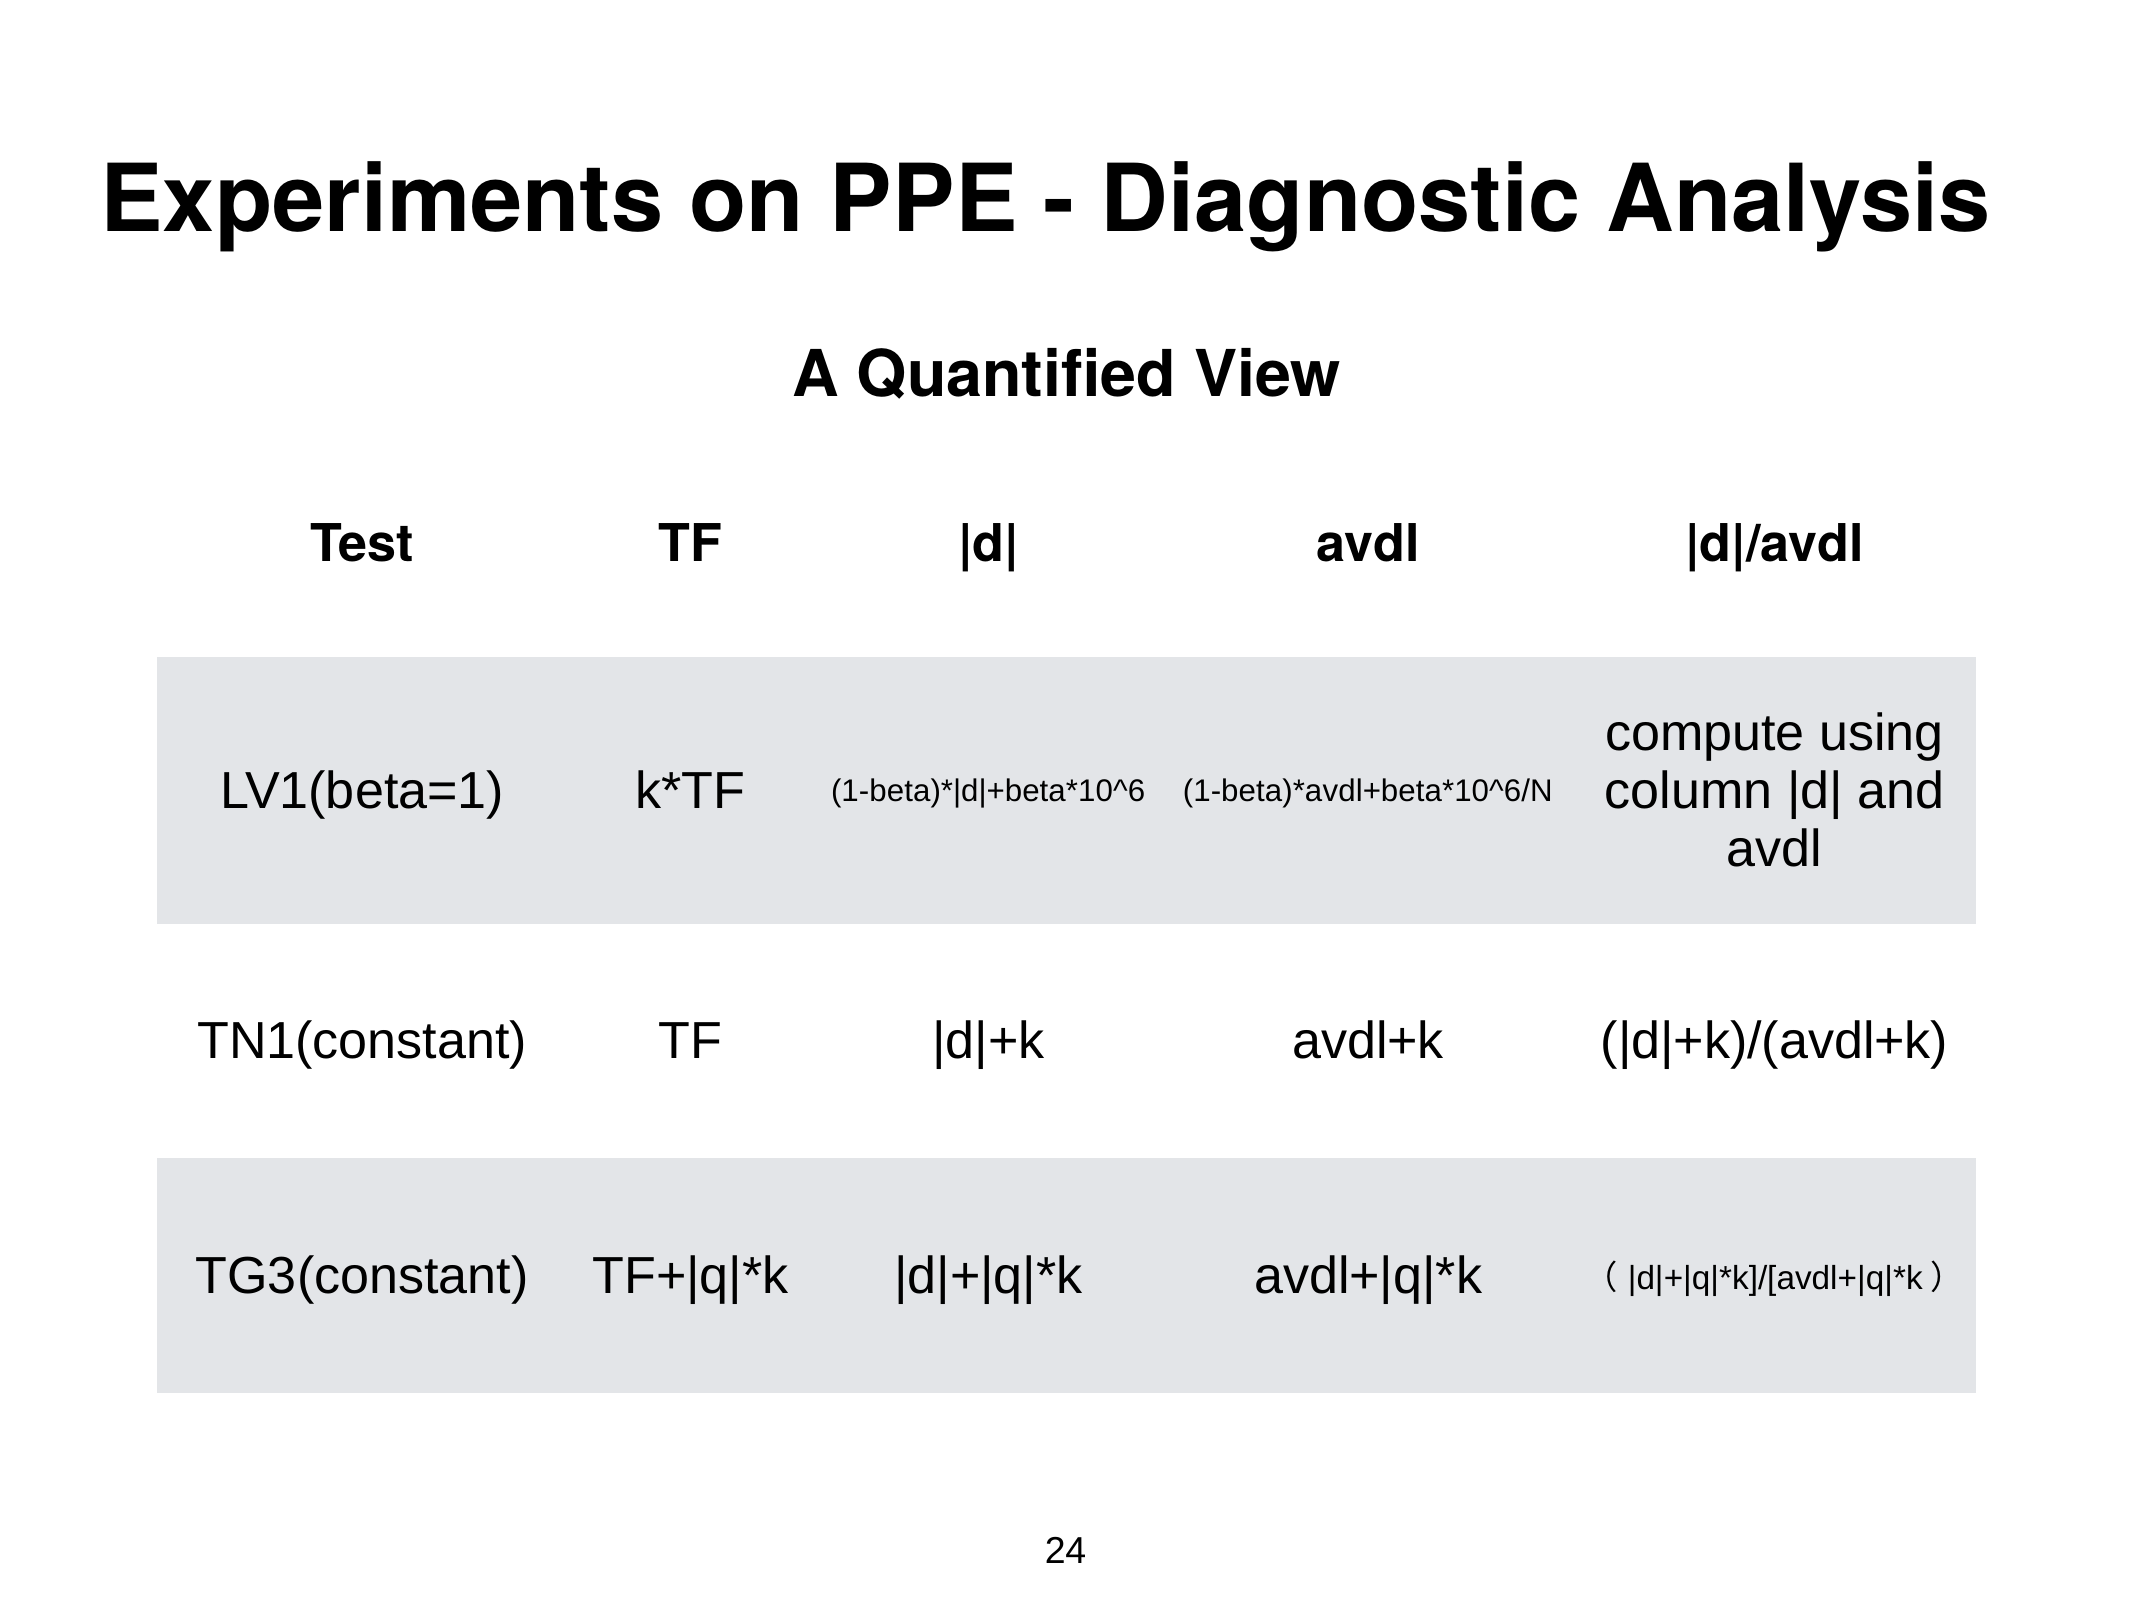

# Experiments on PPE - Diagnostic Analysis
A Quantified View
| Test | TF | |d| | avdl | |d|/avdl |
| --- | --- | --- | --- | --- |
| LV1(beta=1) | k\*TF | (1-beta)\*|d|+beta\*10^6 | (1-beta)\*avdl+beta\*10^6/N | compute using column |d| and avdl |
| TN1(constant) | TF | |d|+k | avdl+k | (|d|+k)/(avdl+k) |
| TG3(constant) | TF+|q|\*k | |d|+|q|\*k | avdl+|q|\*k | （|d|+|q|\*k]/[avdl+|q|\*k） |
24